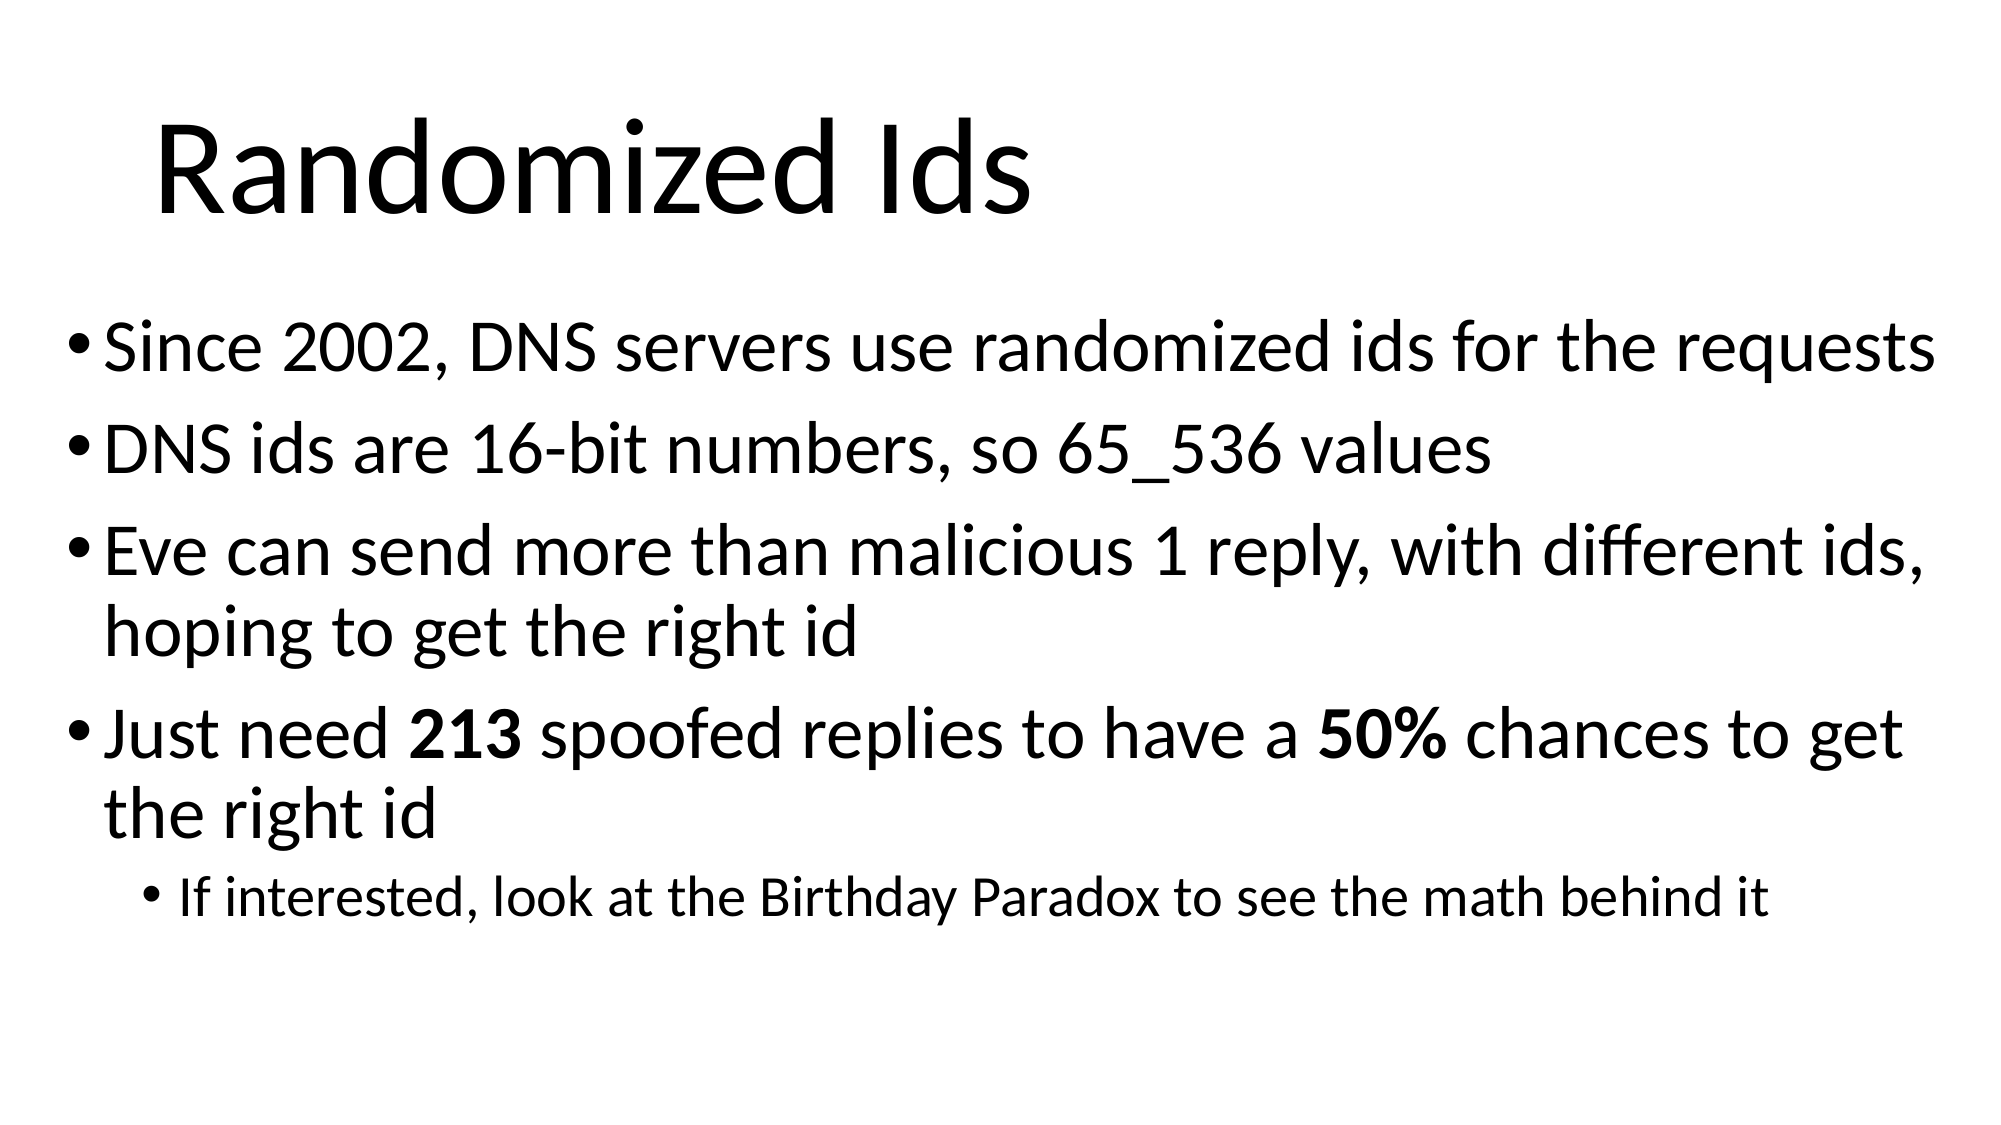

# Randomized Ids
Since 2002, DNS servers use randomized ids for the requests
DNS ids are 16-bit numbers, so 65_536 values
Eve can send more than malicious 1 reply, with different ids, hoping to get the right id
Just need 213 spoofed replies to have a 50% chances to get the right id
If interested, look at the Birthday Paradox to see the math behind it